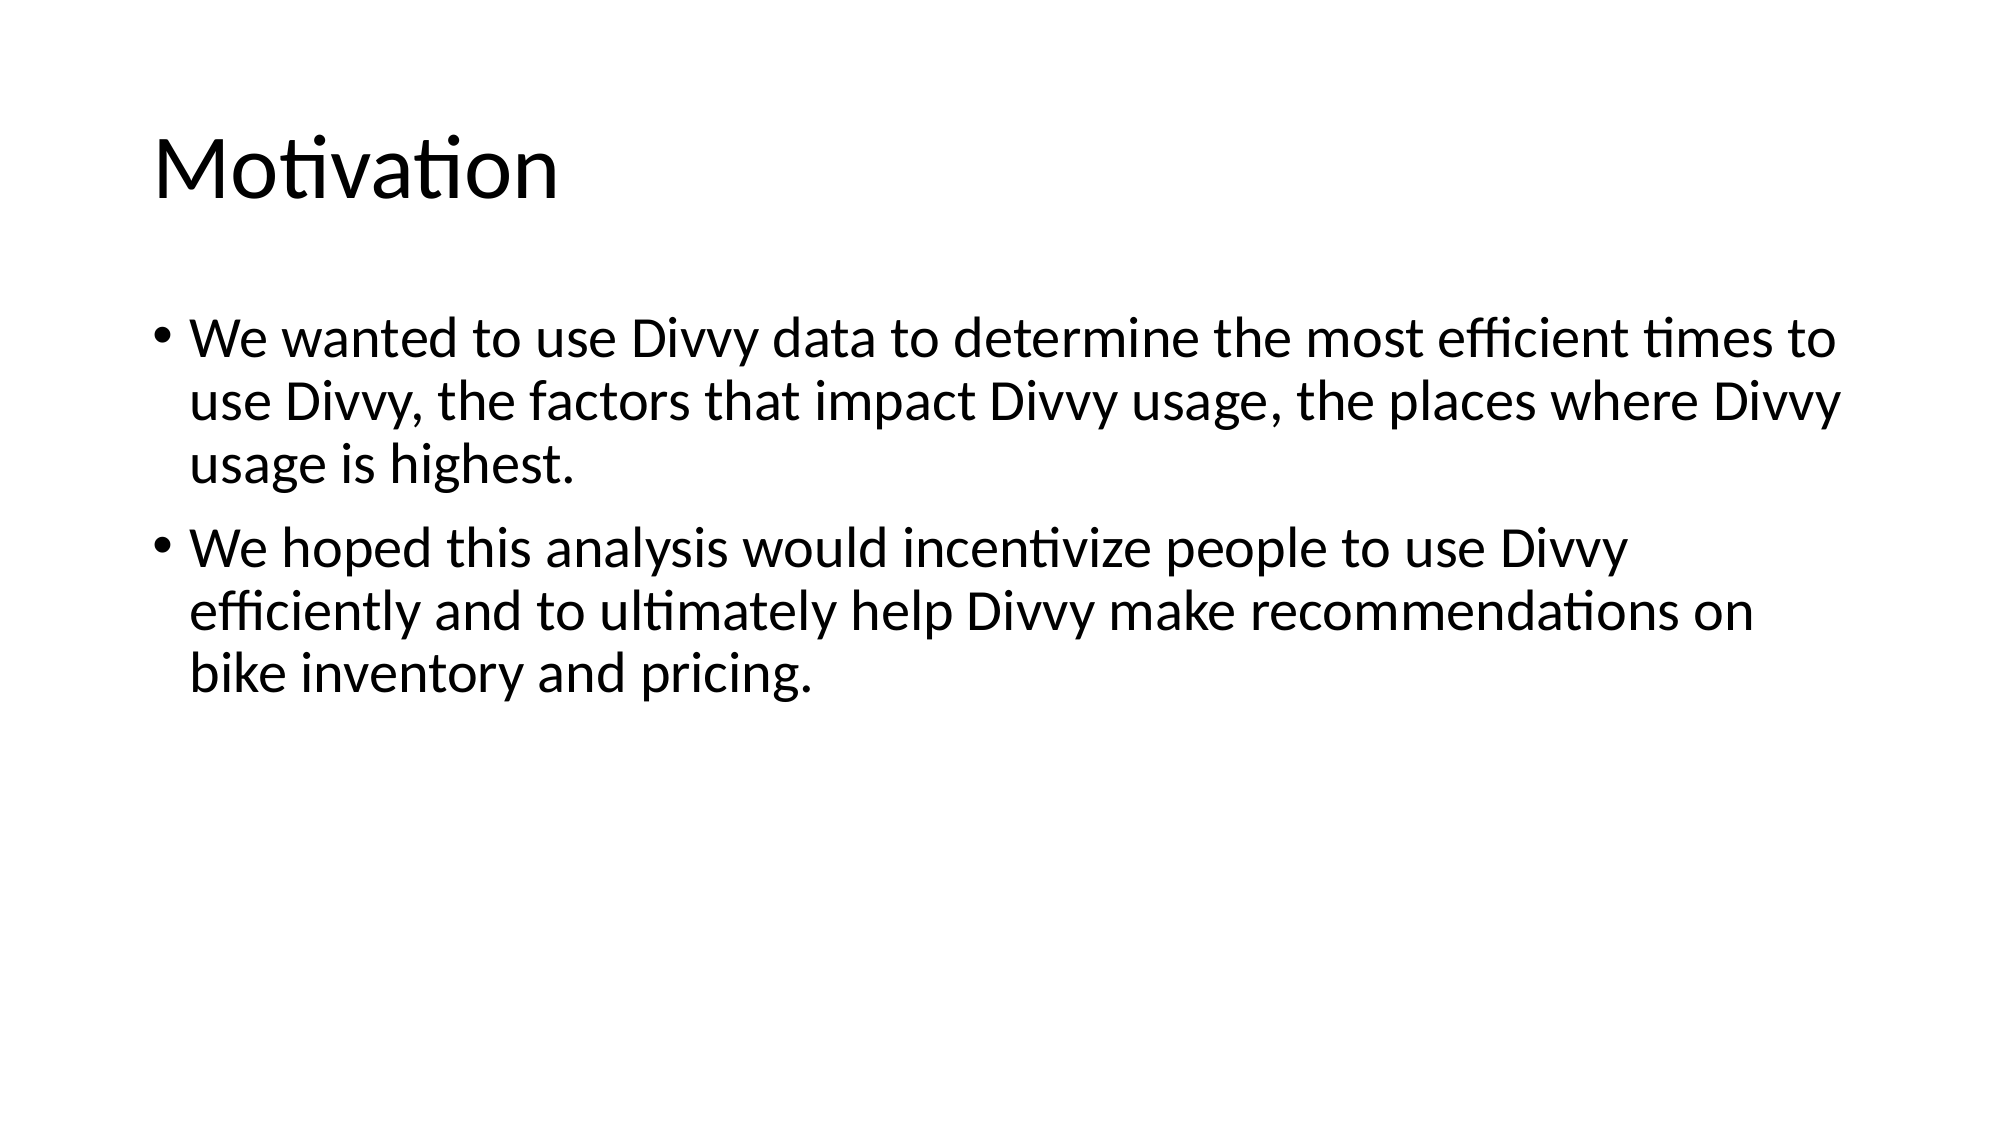

# Motivation
We wanted to use Divvy data to determine the most efficient times to use Divvy, the factors that impact Divvy usage, the places where Divvy usage is highest.
We hoped this analysis would incentivize people to use Divvy efficiently and to ultimately help Divvy make recommendations on bike inventory and pricing.